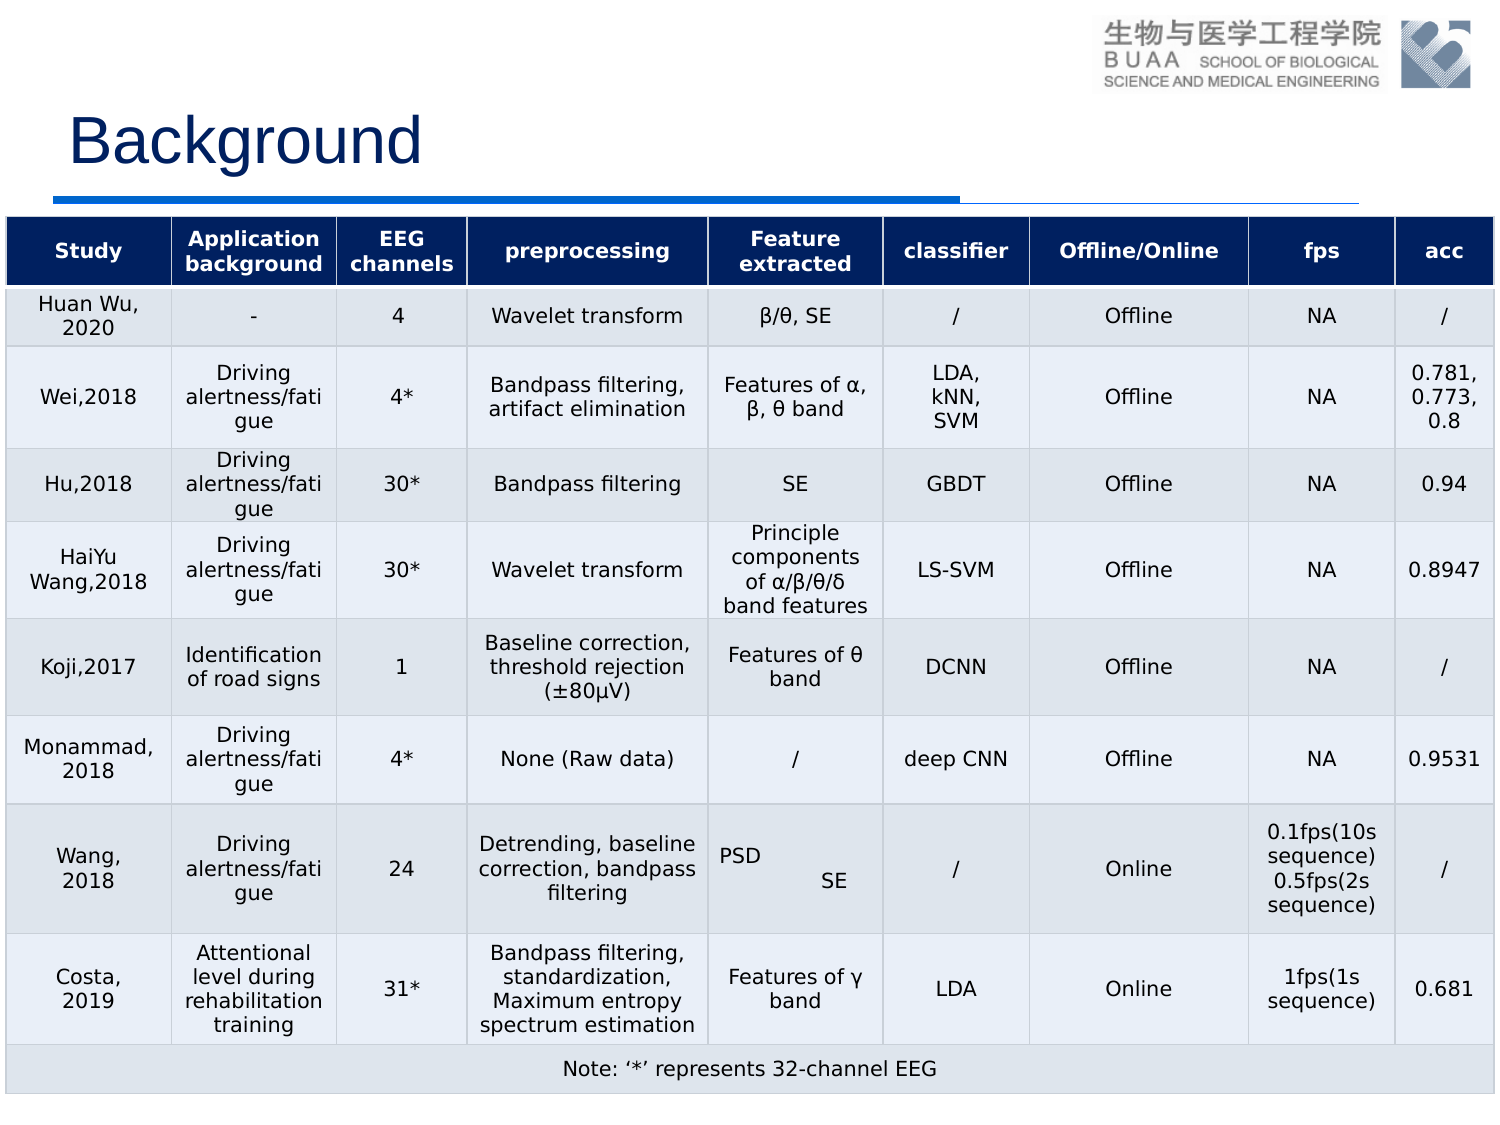

# Background
| Study | Application background | EEG channels | preprocessing | Feature extracted | classifier | Offline/Online | fps | acc |
| --- | --- | --- | --- | --- | --- | --- | --- | --- |
| Huan Wu, 2020 | - | 4 | Wavelet transform | β/θ, SE | / | Offline | NA | / |
| Wei,2018 | Driving alertness/fatigue | 4\* | Bandpass filtering, artifact elimination | Features of α, β, θ band | LDA, kNN, SVM | Offline | NA | 0.781,0.773,0.8 |
| Hu,2018 | Driving alertness/fatigue | 30\* | Bandpass filtering | SE | GBDT | Offline | NA | 0.94 |
| HaiYu Wang,2018 | Driving alertness/fatigue | 30\* | Wavelet transform | Principle components of α/β/θ/δ band features | LS-SVM | Offline | NA | 0.8947 |
| Koji,2017 | Identification of road signs | 1 | Baseline correction, threshold rejection (±80μV) | Features of θ band | DCNN | Offline | NA | / |
| Monammad, 2018 | Driving alertness/fatigue | 4\* | None (Raw data) | / | deep CNN | Offline | NA | 0.9531 |
| Wang, 2018 | Driving alertness/fatigue | 24 | Detrending, baseline correction, bandpass filtering | PSD SE | / | Online | 0.1fps(10s sequence) 0.5fps(2s sequence) | / |
| Costa, 2019 | Attentional level during rehabilitation training | 31\* | Bandpass filtering, standardization, Maximum entropy spectrum estimation | Features of γ band | LDA | Online | 1fps(1s sequence) | 0.681 |
| Note: ‘\*’ represents 32-channel EEG |  |  |  |  |  |  |  |  |
5